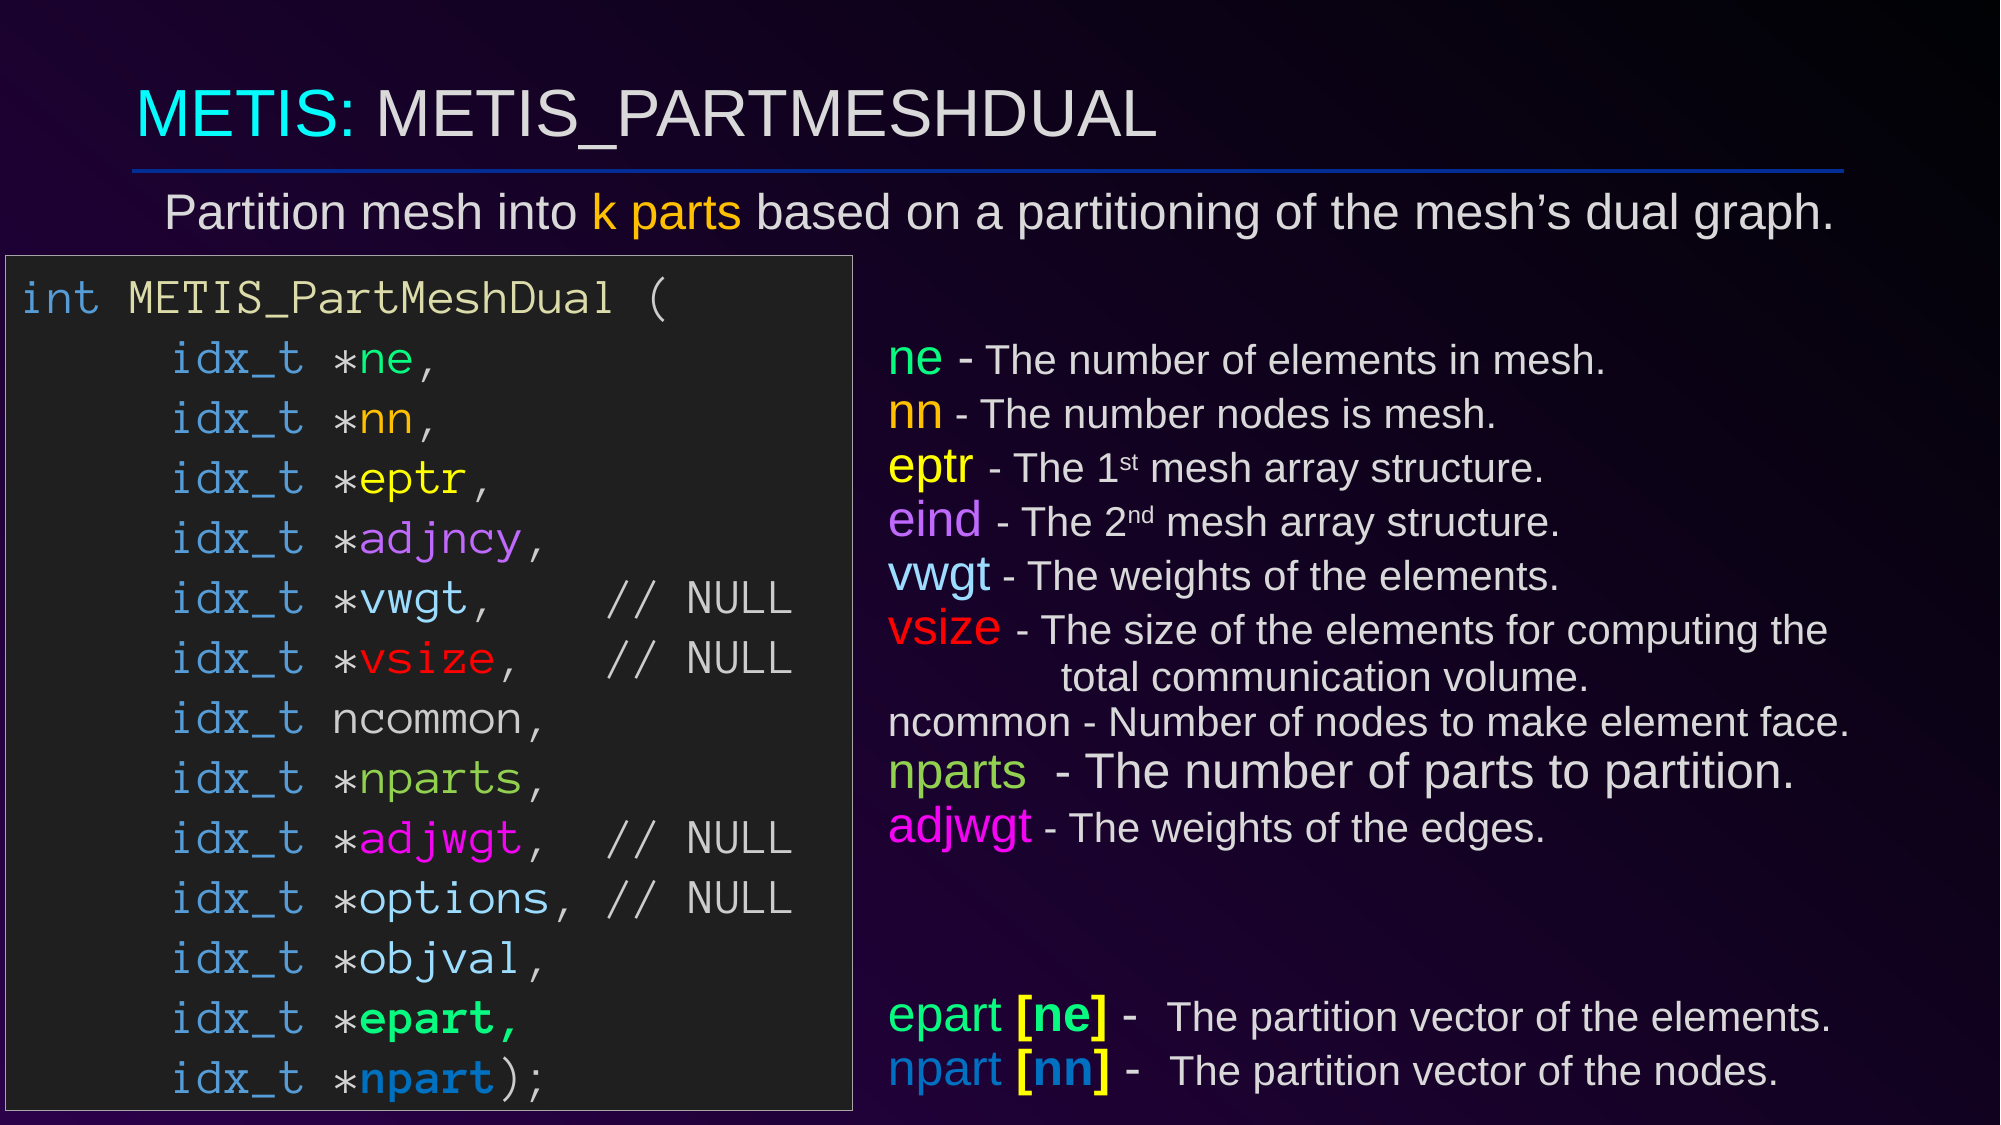

# METIS: METIS_PartMeshDual
Partition mesh into k parts based on a partitioning of the mesh’s dual graph.
int METIS_PartMeshDual (
	idx_t *ne,
	idx_t *nn,
	idx_t *eptr,
	idx_t *adjncy,
	idx_t *vwgt,    // NULL
	idx_t *vsize,   // NULL
	idx_t ncommon,
	idx_t *nparts,
	idx_t *adjwgt,  // NULL
	idx_t *options, // NULL
	idx_t *objval,
	idx_t *epart,
	idx_t *npart);
ne - The number of elements in mesh.
nn - The number nodes is mesh.
eptr - The 1st mesh array structure.
eind - The 2nd mesh array structure.
vwgt - The weights of the elements.
vsize - The size of the elements for computing the
 	  total communication volume.
ncommon - Number of nodes to make element face.
nparts  - The number of parts to partition.
adjwgt - The weights of the edges.

epart [ne] -  The partition vector of the elements.
npart [nn] -  The partition vector of the nodes.